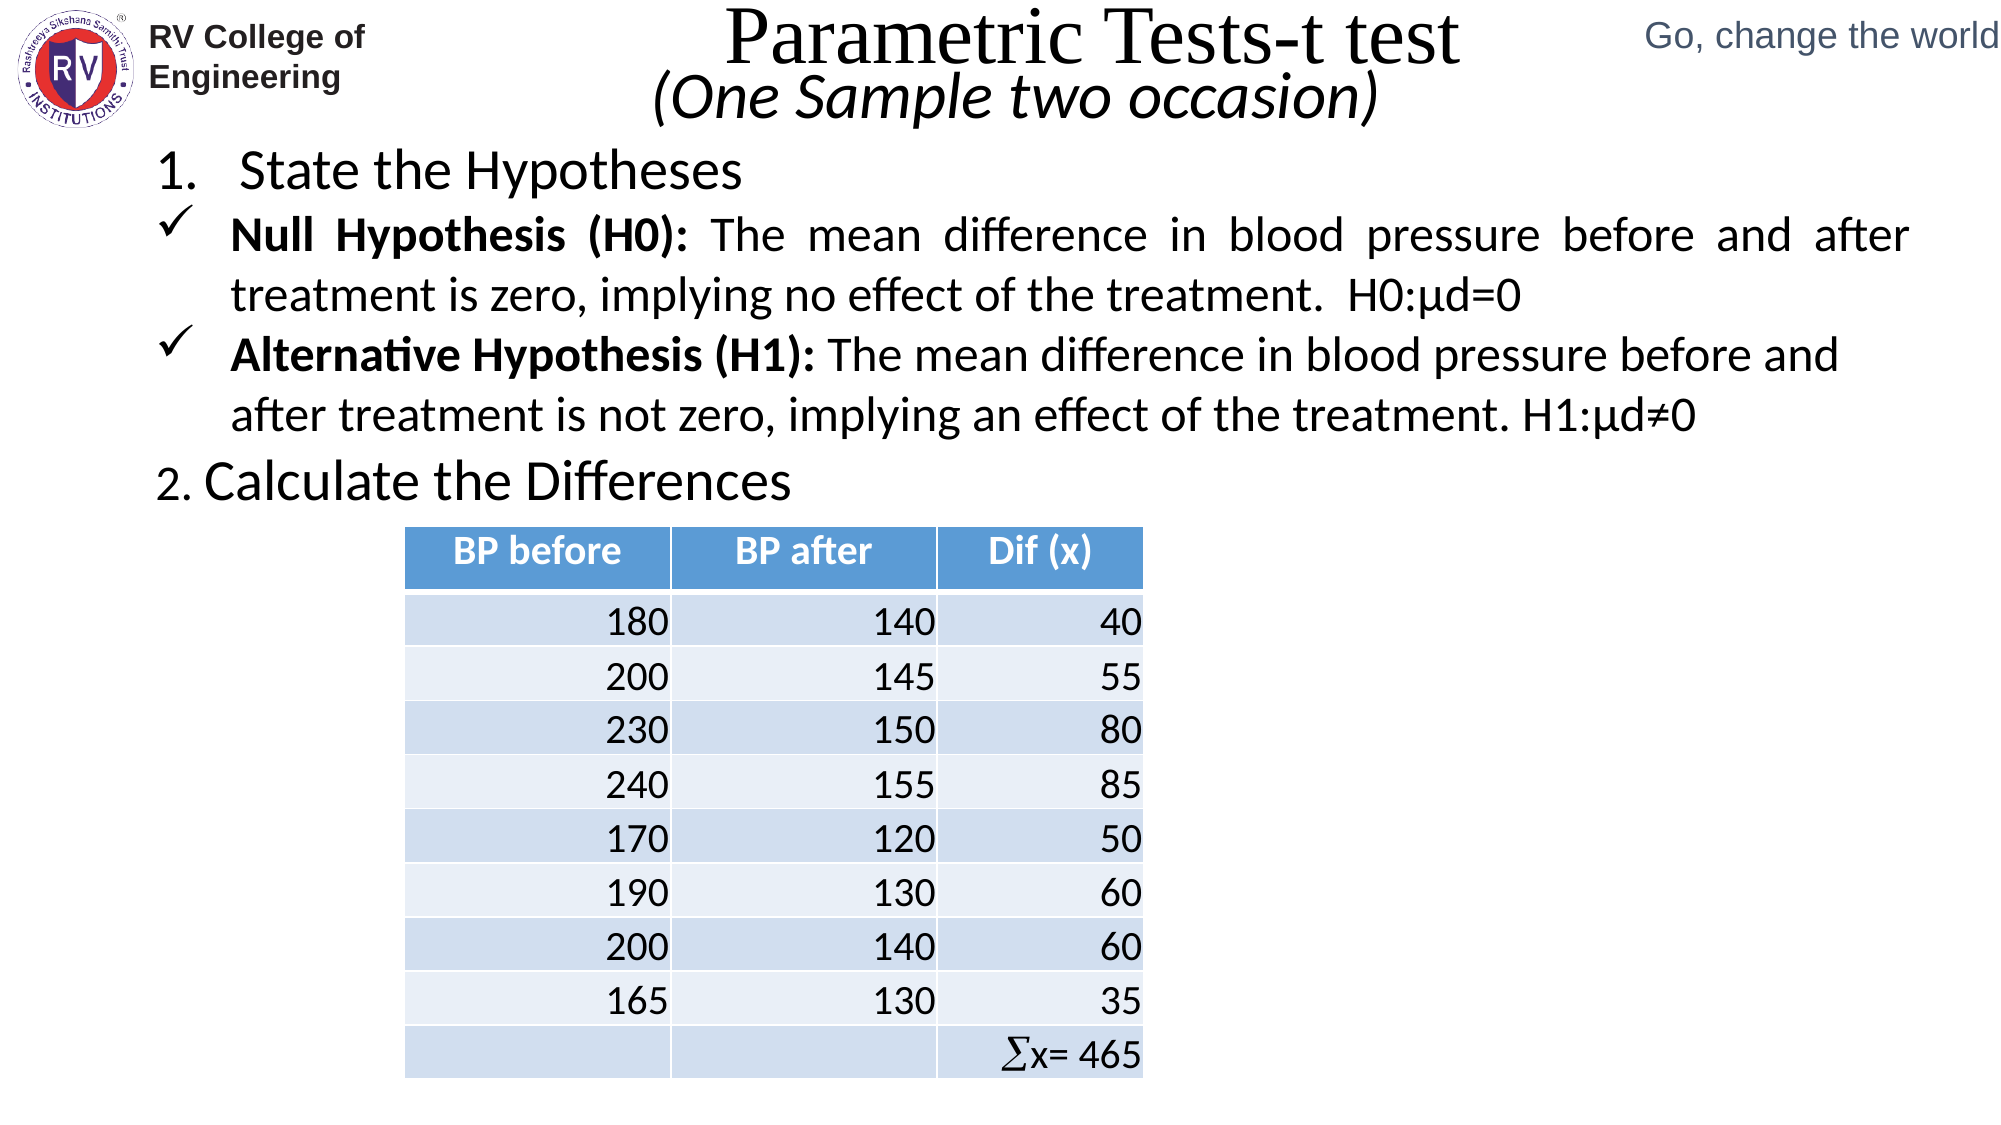

Parametric Tests-t test

(One Sample two occasion)
Mechanical  Engineering Department
State the Hypotheses
Null Hypothesis (H0): The mean difference in blood pressure before and after treatment is zero, implying no effect of the treatment.  H0:μd=0
Alternative Hypothesis (H1​): The mean difference in blood pressure before and after treatment is not zero, implying an effect of the treatment. H1:μd≠0
2. Calculate the Differences

| BP before | BP after | Dif (x) |
| --- | --- | --- |
| 180 | 140 | 40 |
| 200 | 145 | 55 |
| 230 | 150 | 80 |
| 240 | 155 | 85 |
| 170 | 120 | 50 |
| 190 | 130 | 60 |
| 200 | 140 | 60 |
| 165 | 130 | 35 |
|  |  | ∑x= 465 |